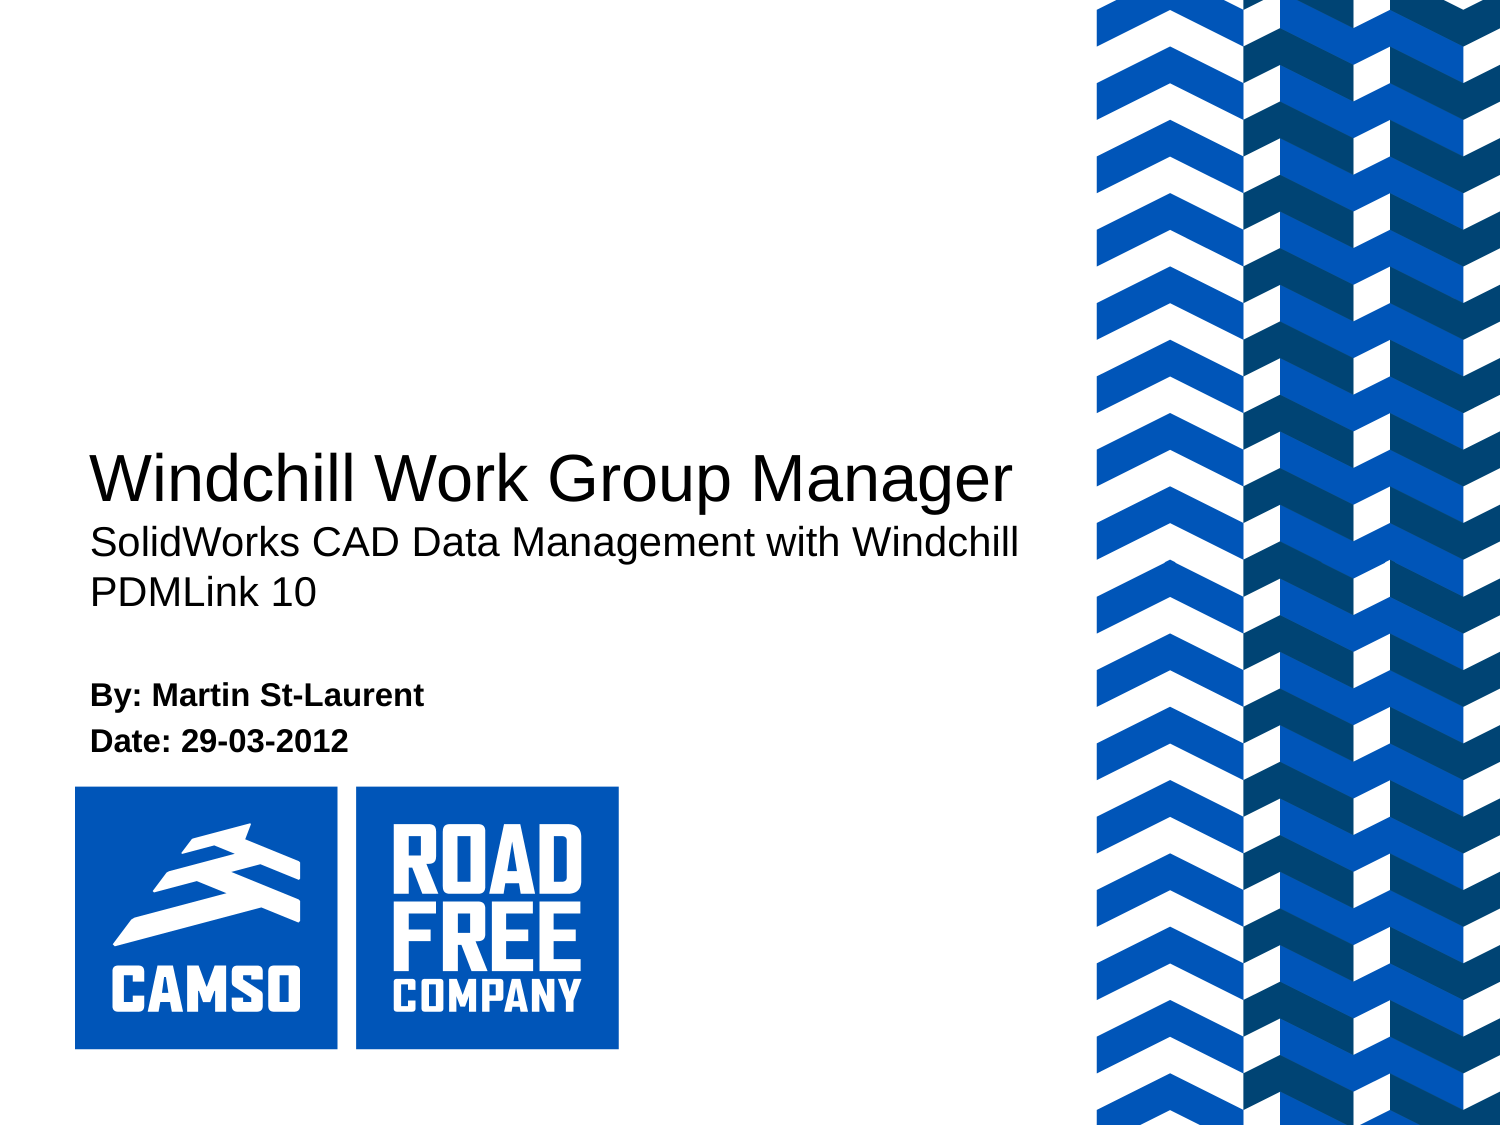

# Windchill Work Group Manager SolidWorks CAD Data Management with Windchill PDMLink 10
By: Martin St-Laurent
Date: 29-03-2012